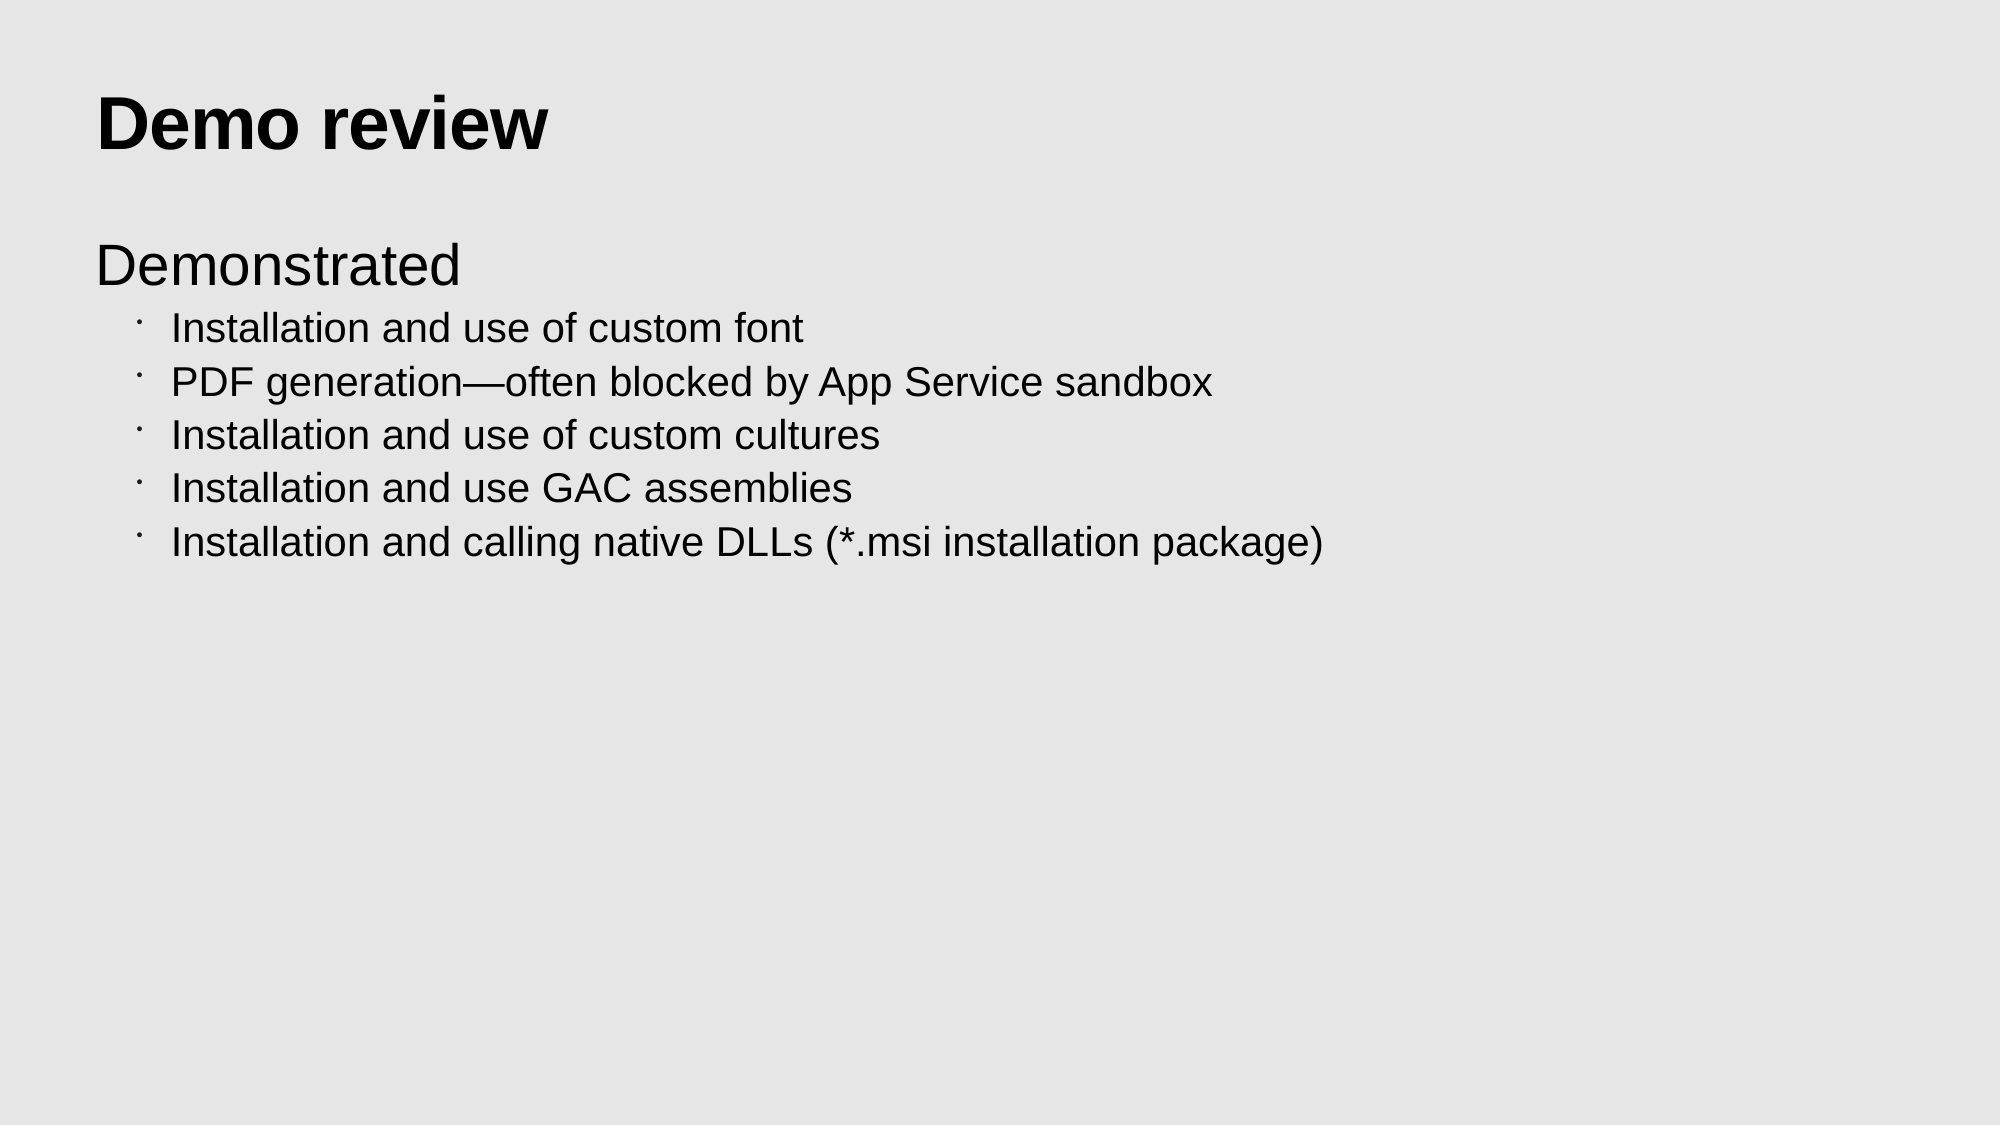

# Demo review
Demonstrated
Installation and use of custom font
PDF generation—often blocked by App Service sandbox
Installation and use of custom cultures
Installation and use GAC assemblies
Installation and calling native DLLs (*.msi installation package)